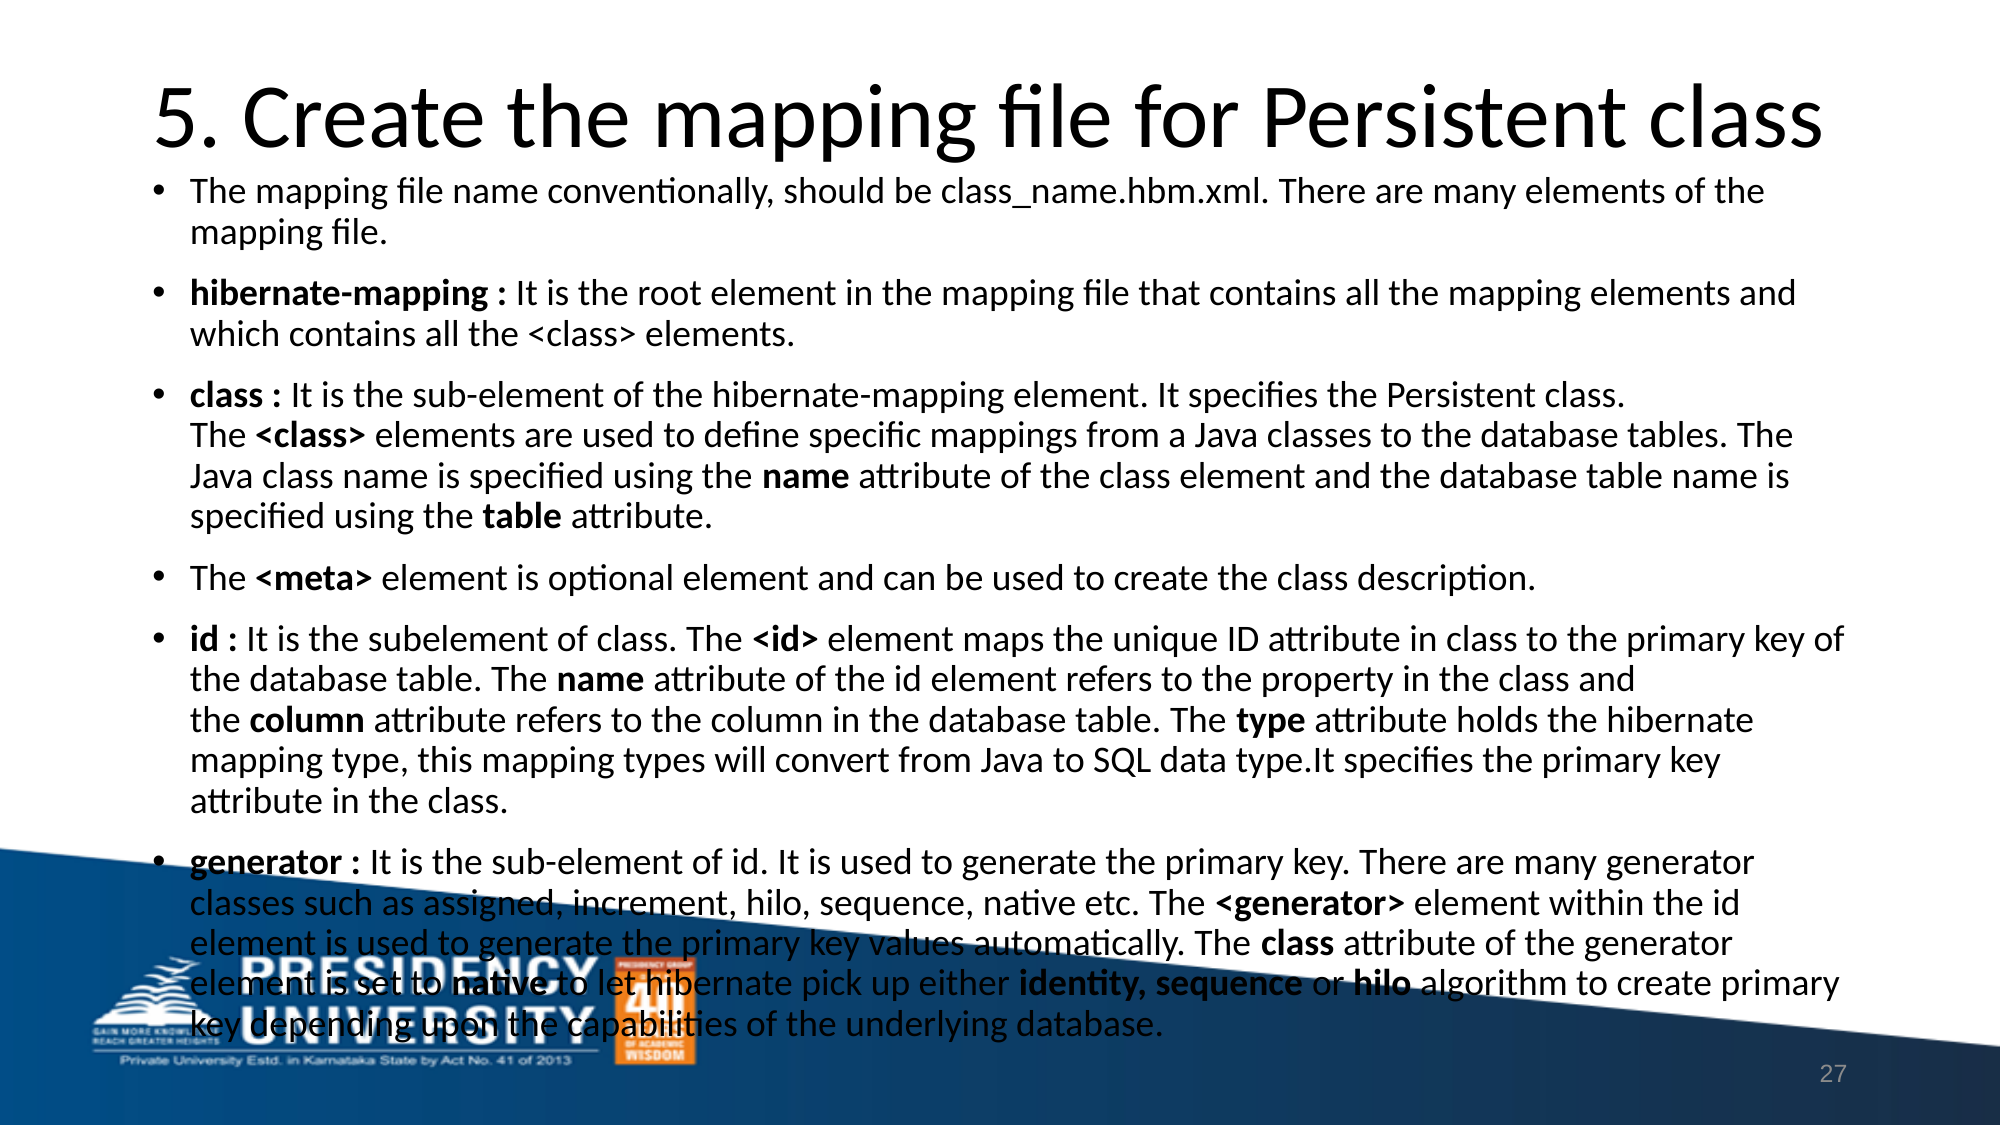

# 5. Create the mapping file for Persistent class
The mapping file name conventionally, should be class_name.hbm.xml. There are many elements of the mapping file.
hibernate-mapping : It is the root element in the mapping file that contains all the mapping elements and which contains all the <class> elements.
class : It is the sub-element of the hibernate-mapping element. It specifies the Persistent class. The <class> elements are used to define specific mappings from a Java classes to the database tables. The Java class name is specified using the name attribute of the class element and the database table name is specified using the table attribute.
The <meta> element is optional element and can be used to create the class description.
id : It is the subelement of class. The <id> element maps the unique ID attribute in class to the primary key of the database table. The name attribute of the id element refers to the property in the class and the column attribute refers to the column in the database table. The type attribute holds the hibernate mapping type, this mapping types will convert from Java to SQL data type.It specifies the primary key attribute in the class.
generator : It is the sub-element of id. It is used to generate the primary key. There are many generator classes such as assigned, increment, hilo, sequence, native etc. The <generator> element within the id element is used to generate the primary key values automatically. The class attribute of the generator element is set to native to let hibernate pick up either identity, sequence or hilo algorithm to create primary key depending upon the capabilities of the underlying database.

property : It is the sub-element of class that specifies the property name of the Persistent class. The <property> element is used to map a Java class property to a column in the database table. The name attribute of the element refers to the property in the class and the column attribute refers to the column in the database table. The type attribute holds the hibernate mapping type, this mapping types will convert from Java to SQL data type.
To create the mapping file, Right click on src - new - file - specify the file name (e.g. employee.hbm.xml) - ok. It must be outside the package.
employee.hbm.xml
<?xml version="1.0" encoding="UTF-8"?>
<!DOCTYPE hibernate-mapping PUBLIC "-//Hibernate/Hibernate Mapping DTD 3.0//EN" "http://hibernate.sourceforge.net/hibernate-mapping-3.0.dtd" >
<hibernate-mapping>
 <class name="com.pu.Employee" table="employee">
      <meta attribute = "class-description">
         This class contains the employee detail.
      </meta>

      <id name = "id" type = "int" column = "id">
         <generator class="assigned"/>
      </id>

      <property name = "firstName" column = "first_name" type = "string"/>
      <property name = "lastName" column = "last_name" type = "string"/>
      <property name = "salary" column = "salary" type = "int"/>

  </class>
</hibernate-mapping>

27